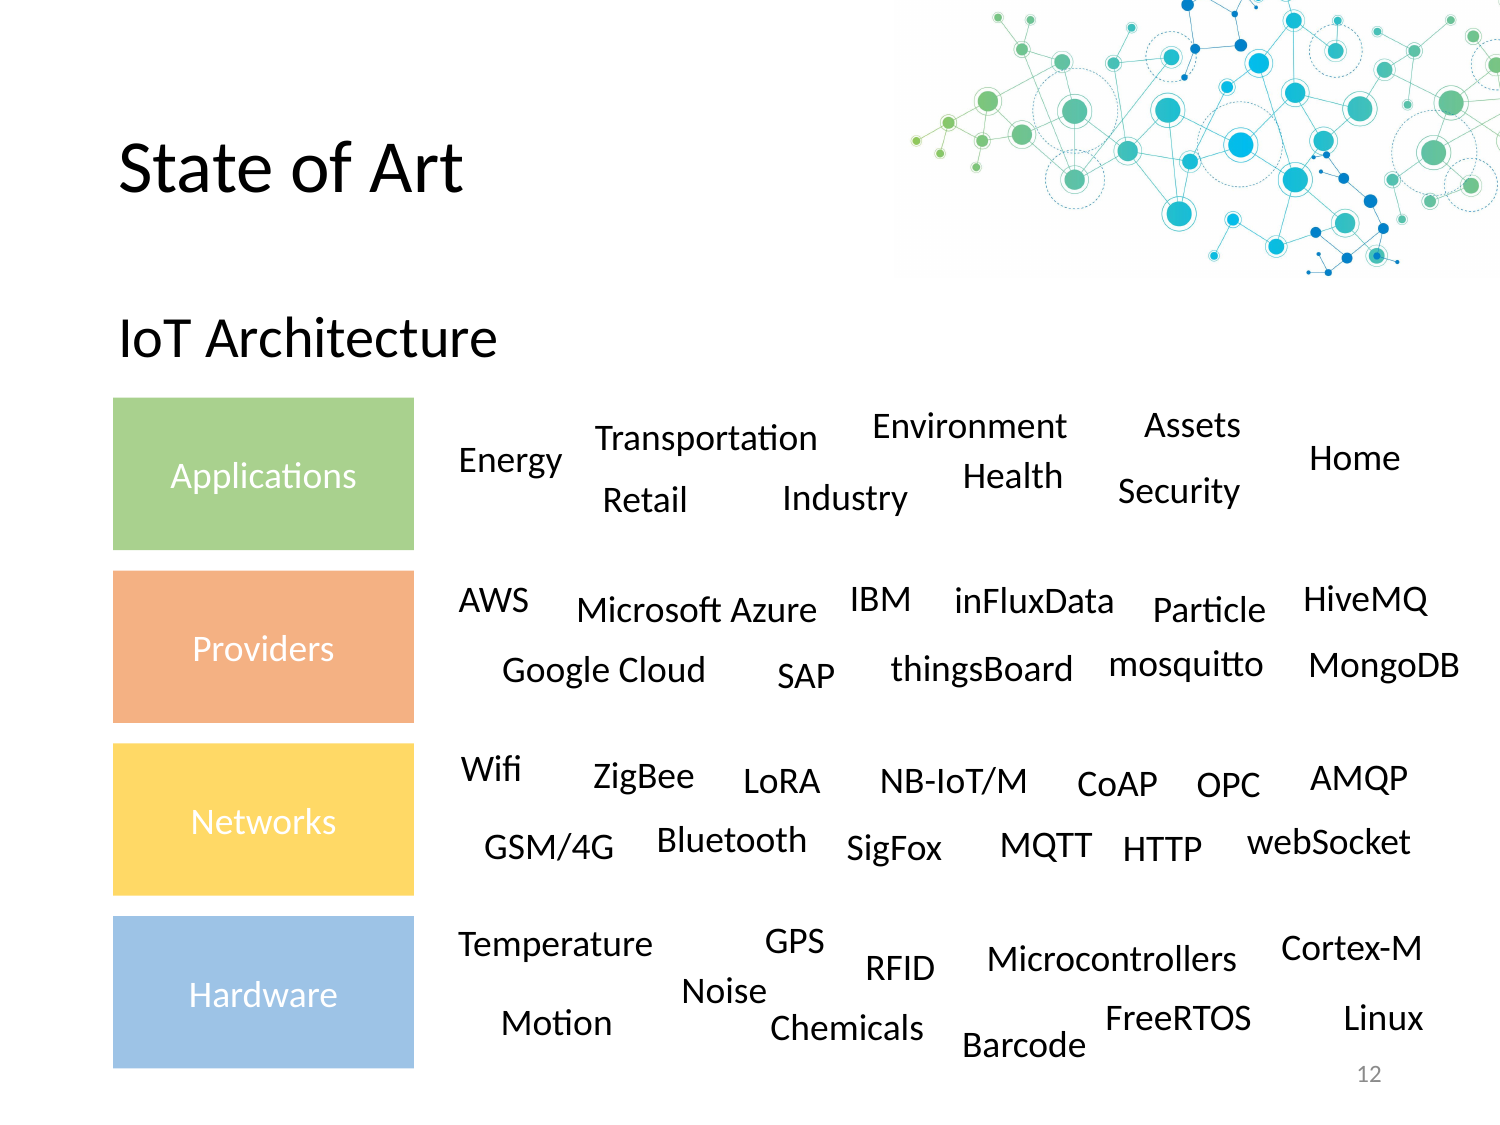

# State of Art
IoT Architecture
Assets
Environment
Applications
Transportation
Home
Energy
Health
Security
Industry
Retail
IBM
HiveMQ
AWS
inFluxData
Providers
Microsoft Azure
Particle
mosquitto
MongoDB
thingsBoard
Google Cloud
SAP
Wifi
ZigBee
Networks
AMQP
LoRA
NB-IoT/M
CoAP
OPC
Bluetooth
webSocket
MQTT
GSM/4G
SigFox
HTTP
GPS
Temperature
Cortex-M
Hardware
Microcontrollers
RFID
Noise
FreeRTOS
Linux
Motion
Chemicals
Barcode
12